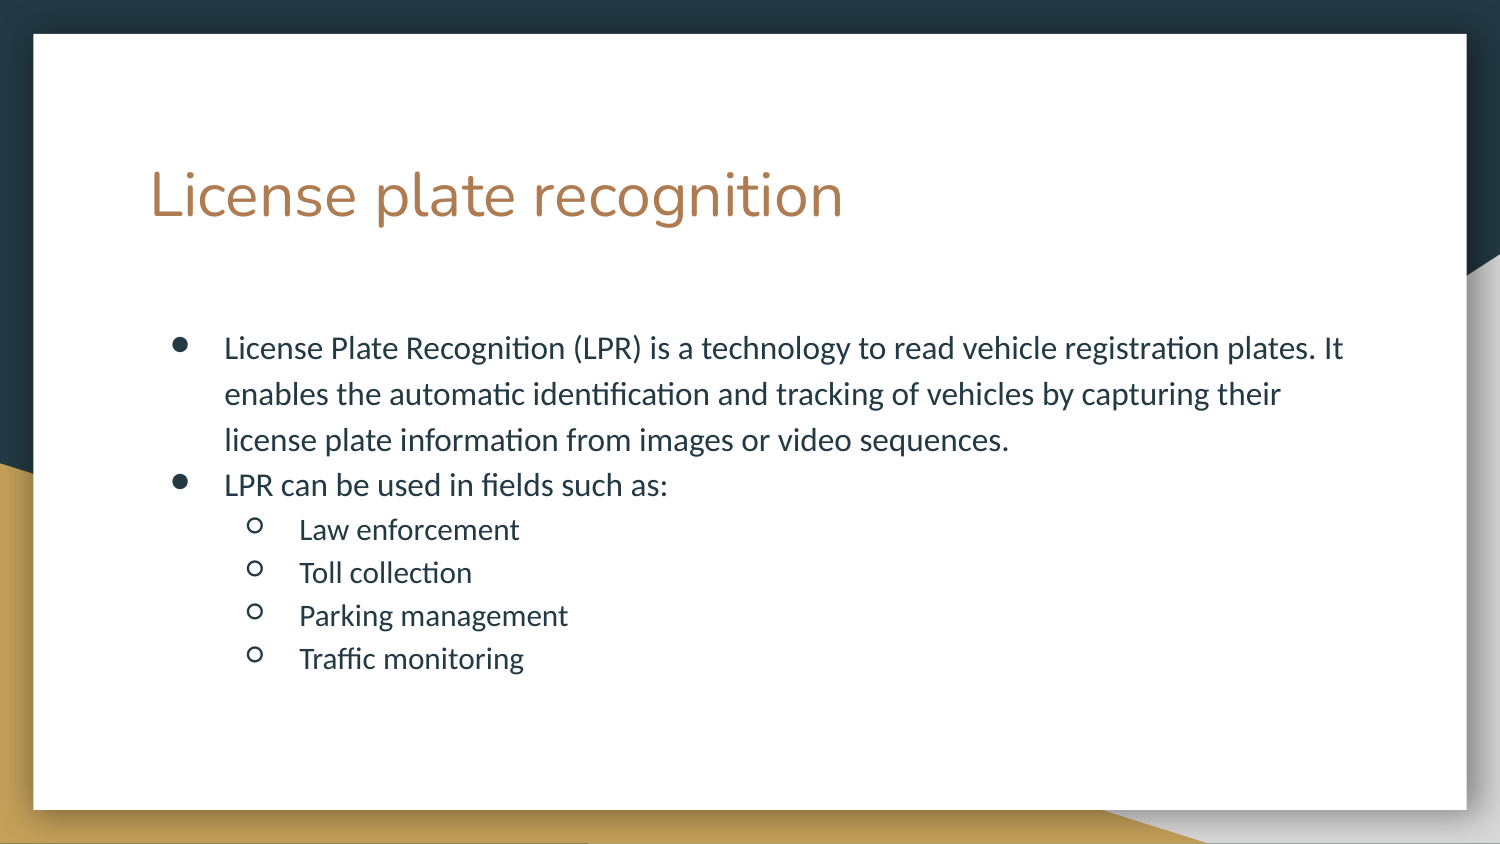

# License plate recognition
License Plate Recognition (LPR) is a technology to read vehicle registration plates. It enables the automatic identification and tracking of vehicles by capturing their license plate information from images or video sequences.
LPR can be used in fields such as:
Law enforcement
Toll collection
Parking management
Traffic monitoring